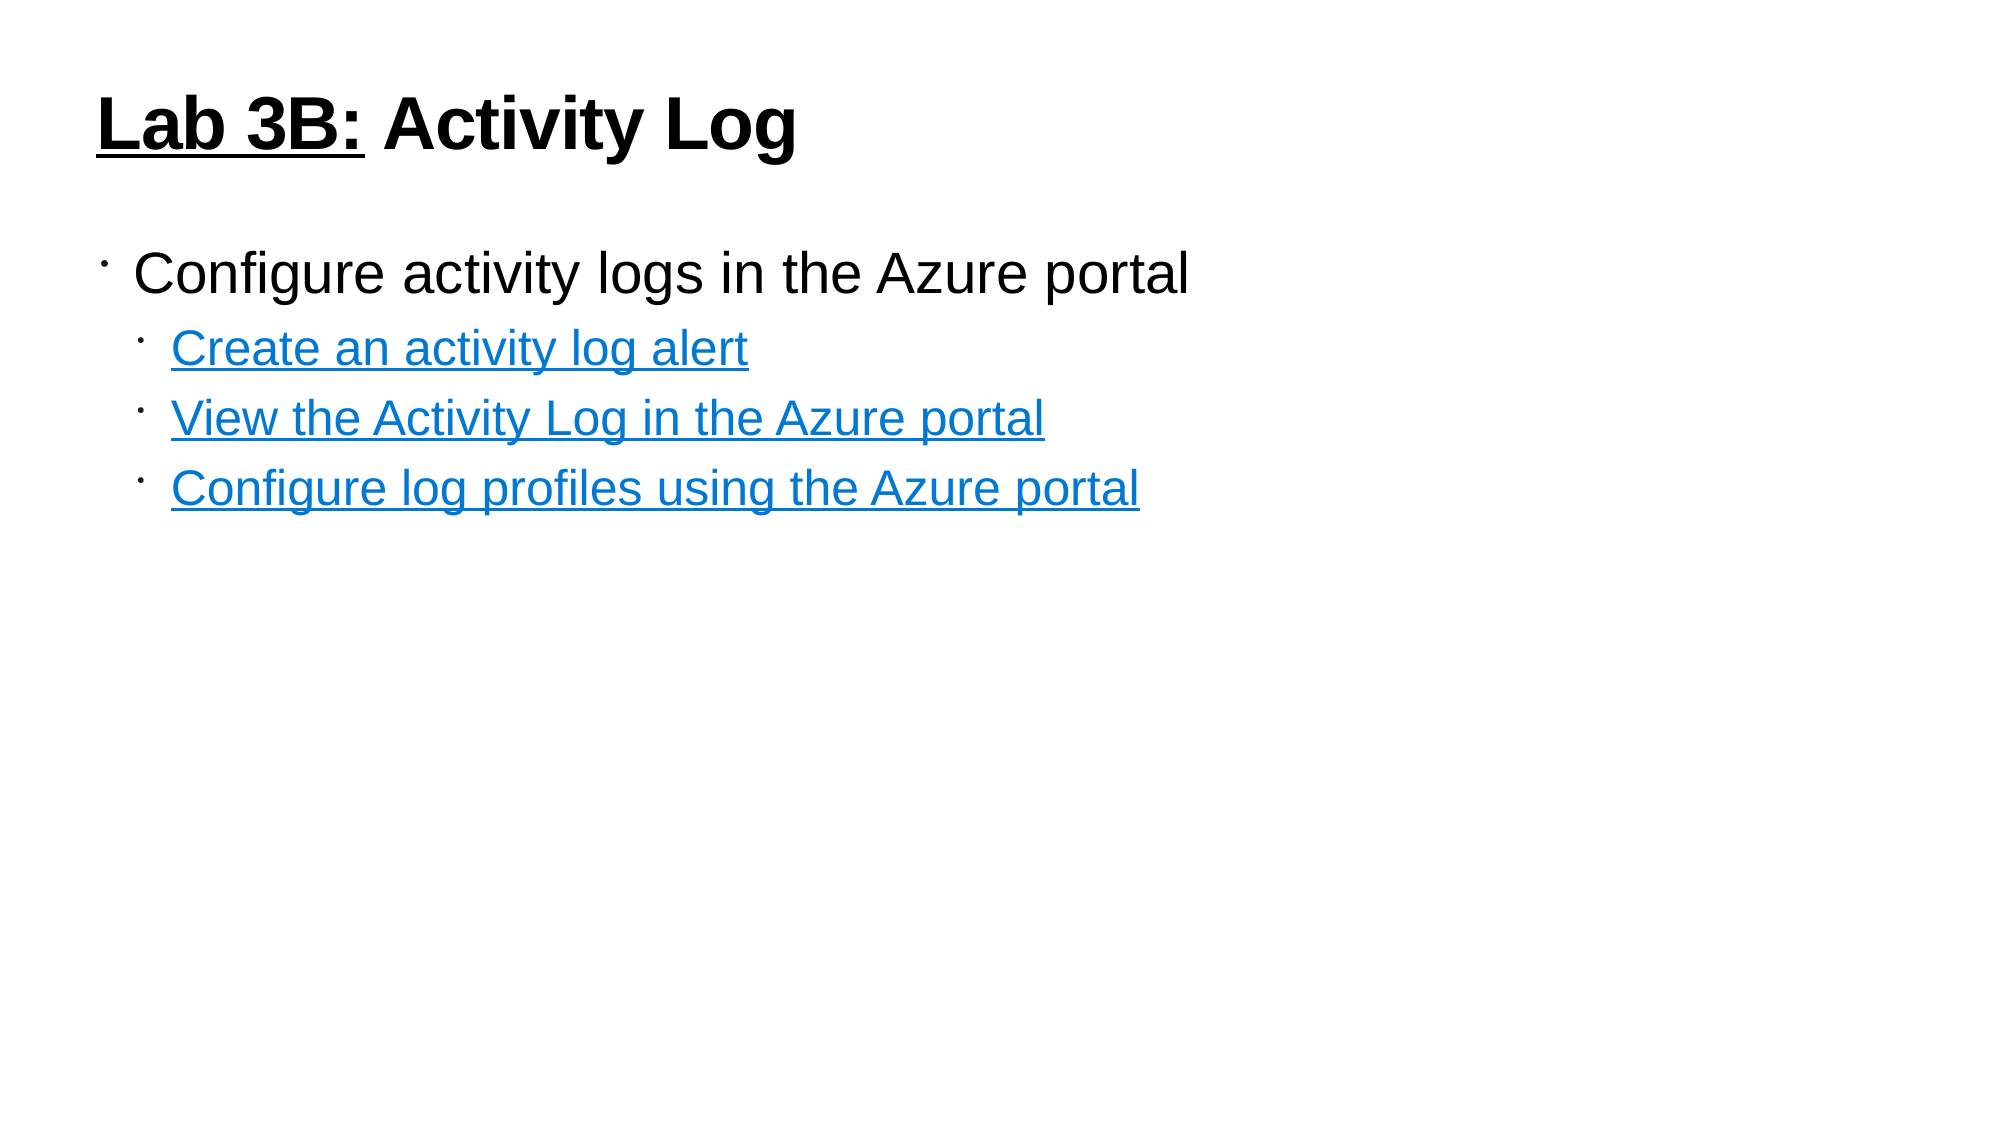

# Lab 3B: Activity Log
Configure activity logs in the Azure portal
Create an activity log alert
View the Activity Log in the Azure portal
Configure log profiles using the Azure portal